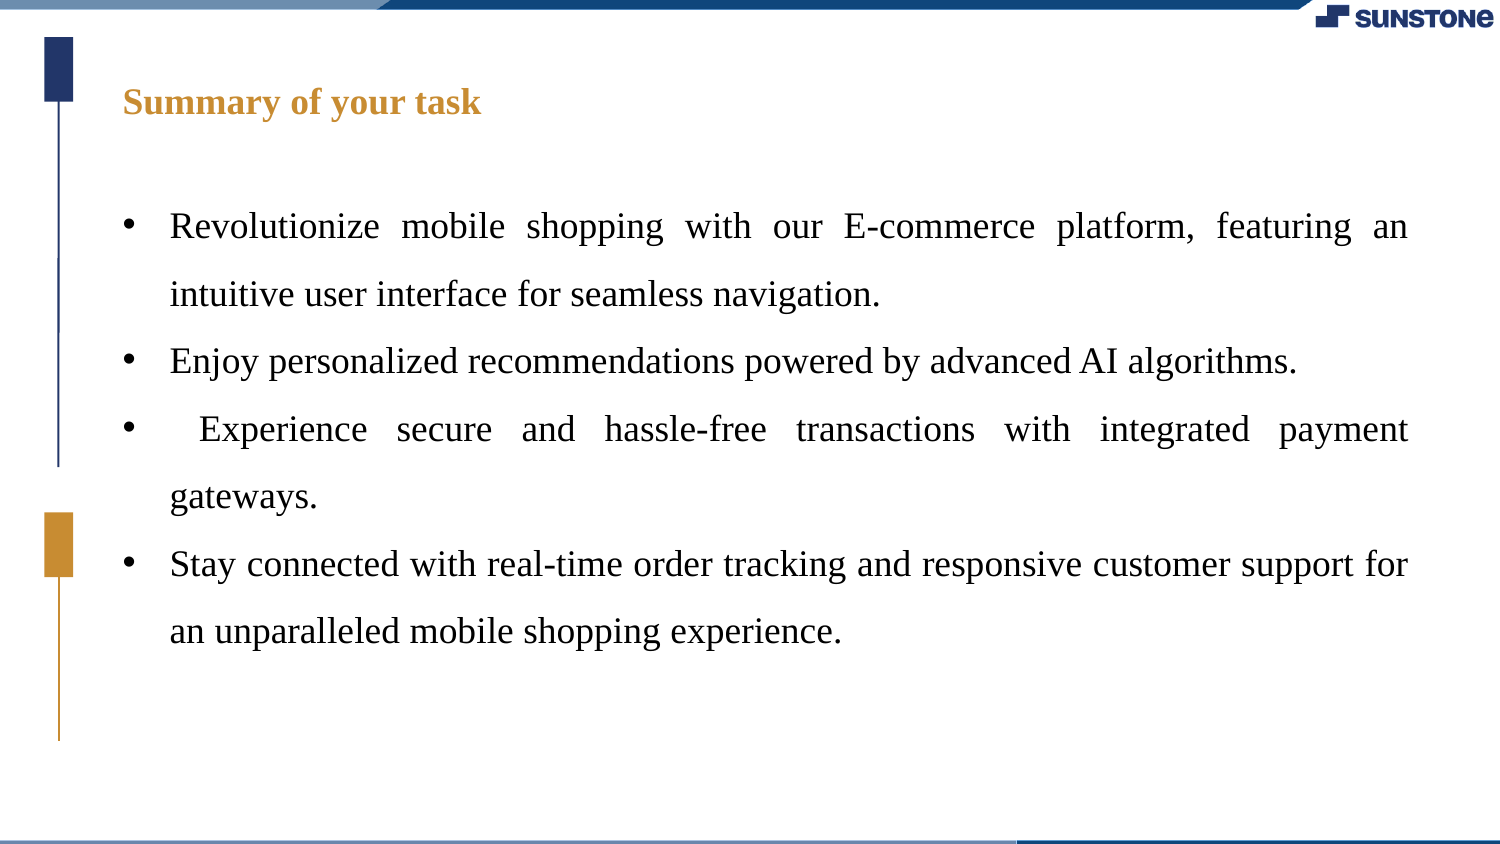

Summary of your task
Revolutionize mobile shopping with our E-commerce platform, featuring an intuitive user interface for seamless navigation.
Enjoy personalized recommendations powered by advanced AI algorithms.
 Experience secure and hassle-free transactions with integrated payment gateways.
Stay connected with real-time order tracking and responsive customer support for an unparalleled mobile shopping experience.